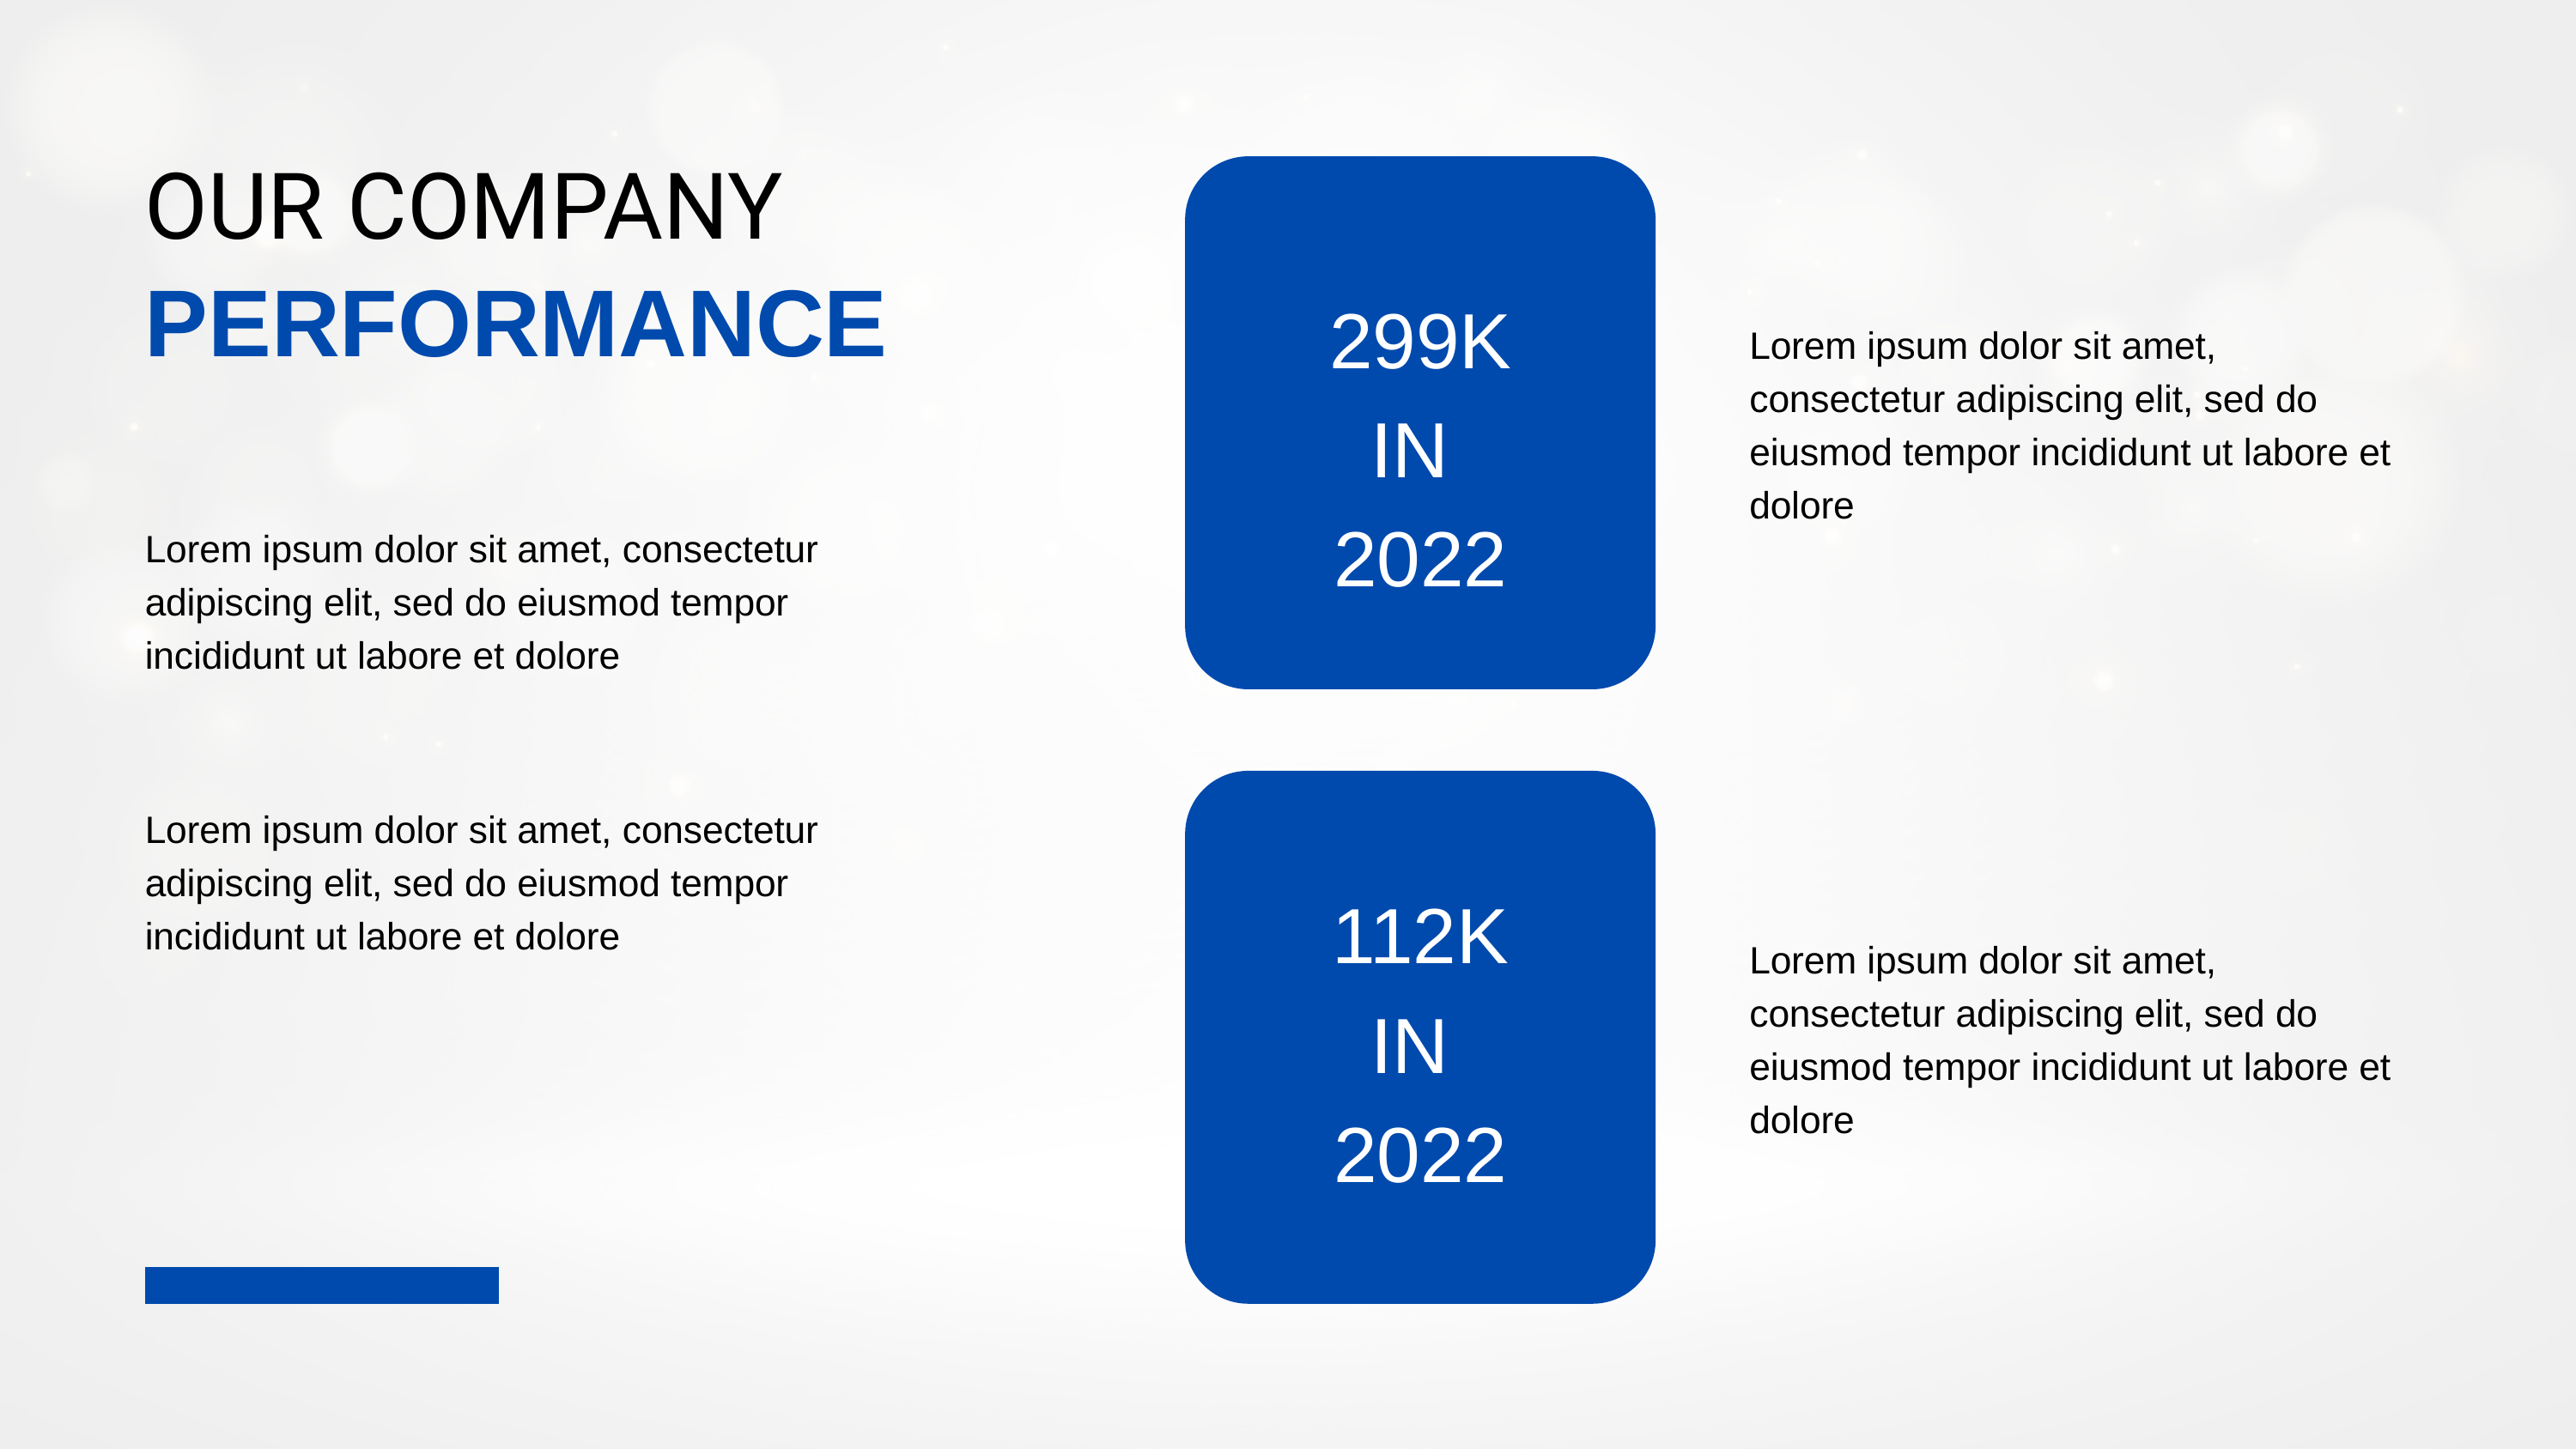

OUR COMPANY

PERFORMANCE
299K
IN
2022
Lorem ipsum dolor sit amet, consectetur adipiscing elit, sed do eiusmod tempor incididunt ut labore et dolore
Lorem ipsum dolor sit amet, consectetur adipiscing elit, sed do eiusmod tempor incididunt ut labore et dolore

Lorem ipsum dolor sit amet, consectetur adipiscing elit, sed do eiusmod tempor incididunt ut labore et dolore
112K
IN
2022
Lorem ipsum dolor sit amet, consectetur adipiscing elit, sed do eiusmod tempor incididunt ut labore et dolore